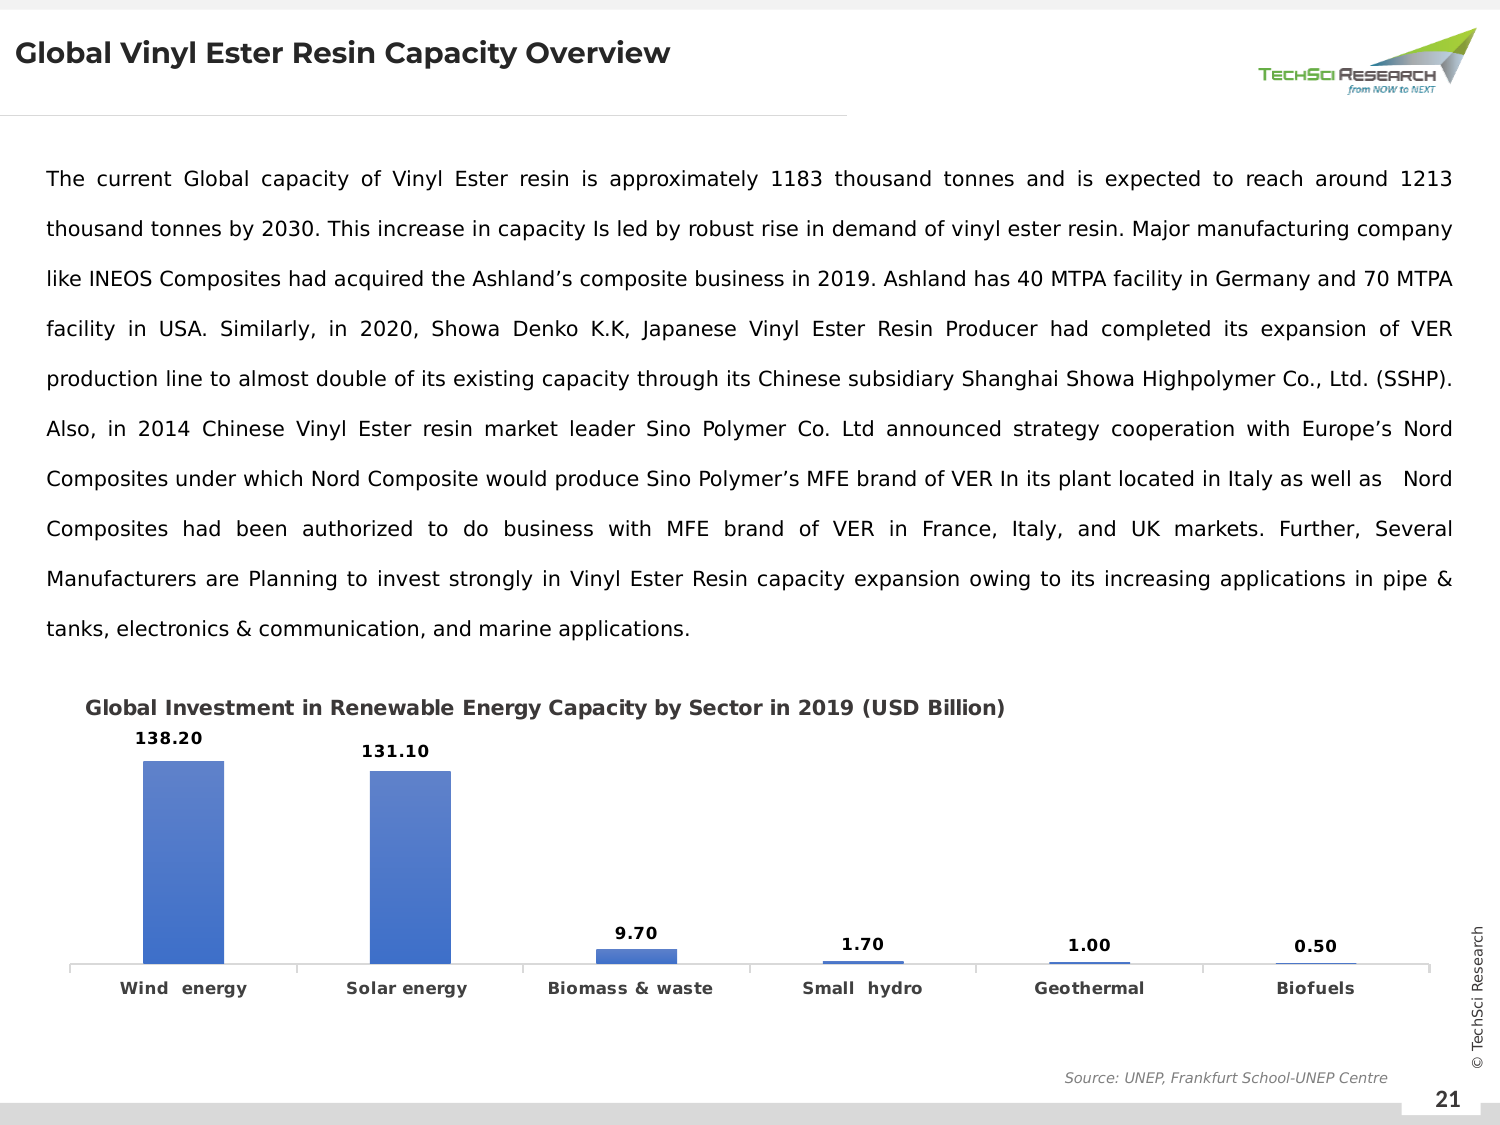

Global Vinyl Ester Resin Capacity Overview
The current Global capacity of Vinyl Ester resin is approximately 1183 thousand tonnes and is expected to reach around 1213 thousand tonnes by 2030. This increase in capacity Is led by robust rise in demand of vinyl ester resin. Major manufacturing company like INEOS Composites had acquired the Ashland’s composite business in 2019. Ashland has 40 MTPA facility in Germany and 70 MTPA facility in USA. Similarly, in 2020, Showa Denko K.K, Japanese Vinyl Ester Resin Producer had completed its expansion of VER production line to almost double of its existing capacity through its Chinese subsidiary Shanghai Showa Highpolymer Co., Ltd. (SSHP). Also, in 2014 Chinese Vinyl Ester resin market leader Sino Polymer Co. Ltd announced strategy cooperation with Europe’s Nord Composites under which Nord Composite would produce Sino Polymer’s MFE brand of VER In its plant located in Italy as well as   Nord Composites had been authorized to do business with MFE brand of VER in France, Italy, and UK markets. Further, Several Manufacturers are Planning to invest strongly in Vinyl Ester Resin capacity expansion owing to its increasing applications in pipe & tanks, electronics & communication, and marine applications.

### Chart

| Category | By Value (USD Million) |
|---|---|
| Wind  energy | 138.2 |
| Solar energy  | 131.1 |
| Biomass & waste   | 9.7 |
| Small  hydro | 1.7 |
| Geothermal | 1.0 |
| Biofuels | 0.5 |
Source: UNEP, Frankfurt School-UNEP Centre